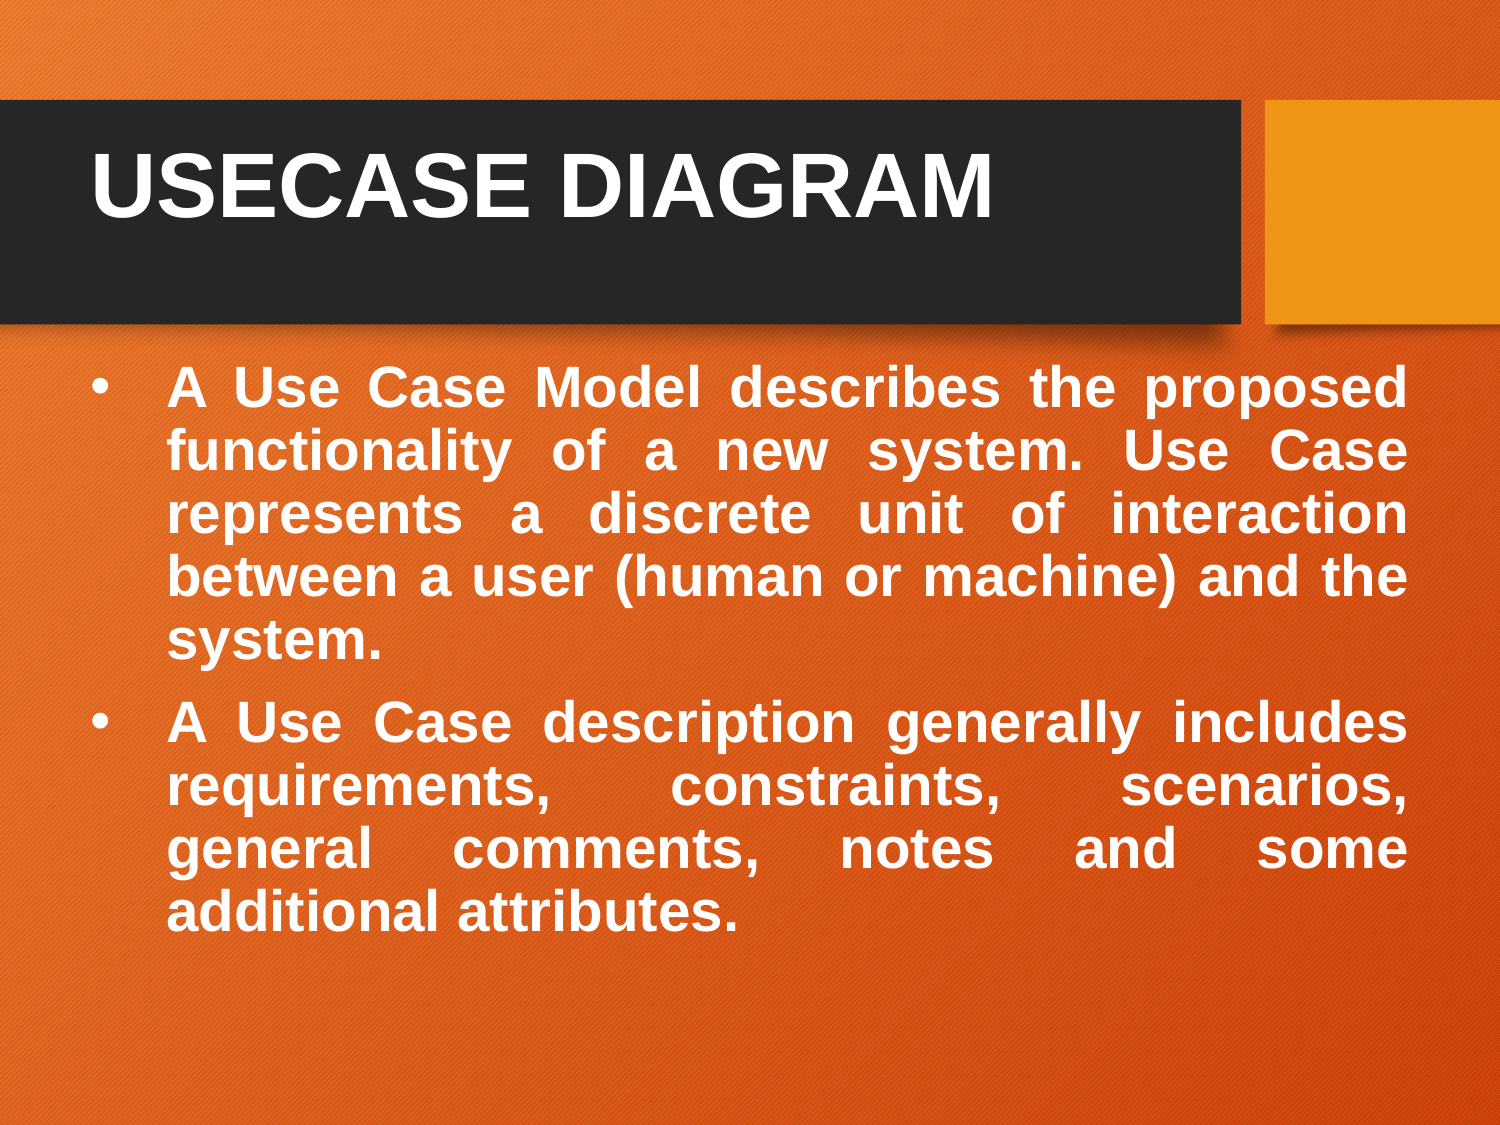

# USECASE DIAGRAM
A Use Case Model describes the proposed functionality of a new system. Use Case represents a discrete unit of interaction between a user (human or machine) and the system.
A Use Case description generally includes requirements, constraints, scenarios, general comments, notes and some additional attributes.